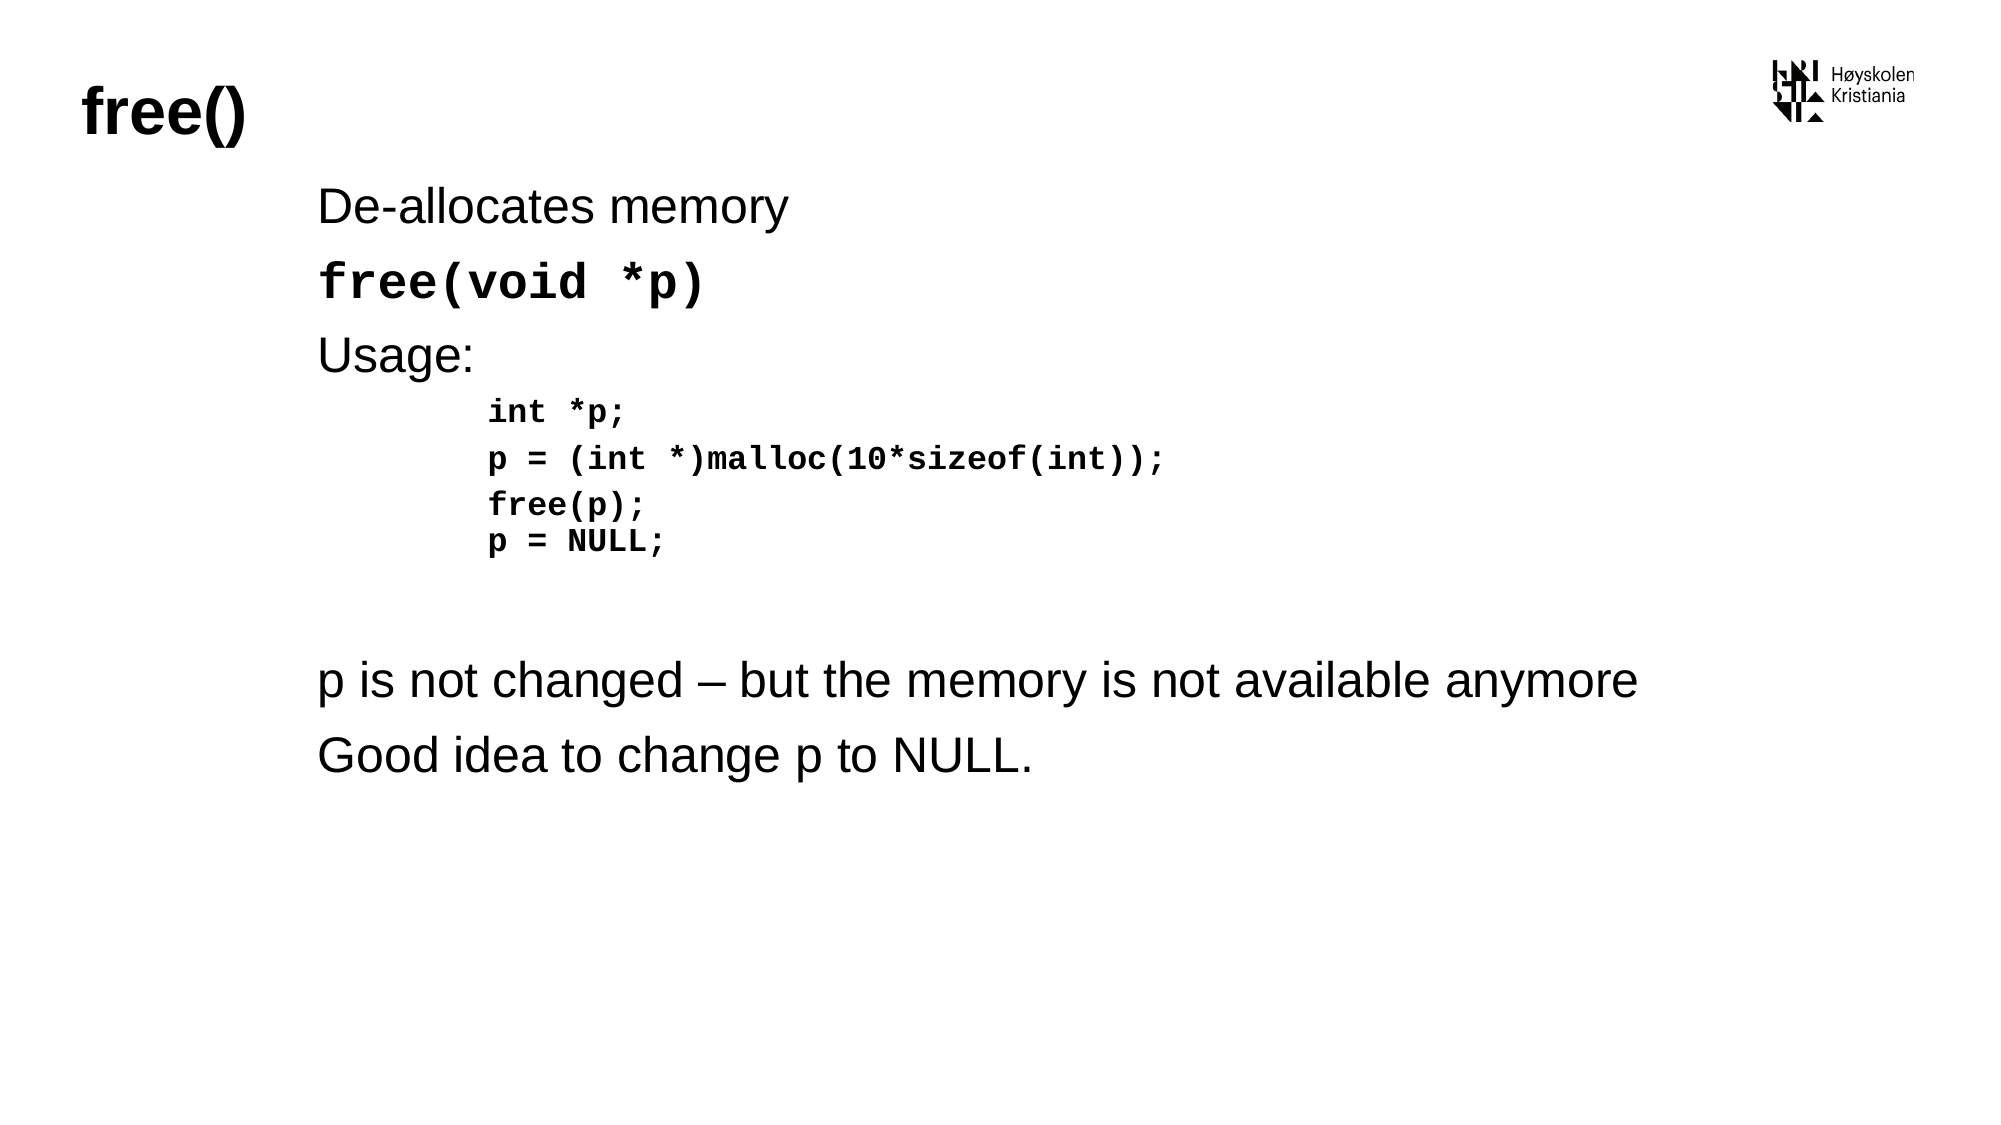

# free()
De-allocates memory
free(void *p)
Usage:
int *p;
p = (int *)malloc(10*sizeof(int));
free(p);
p = NULL;

p is not changed – but the memory is not available anymore
Good idea to change p to NULL.